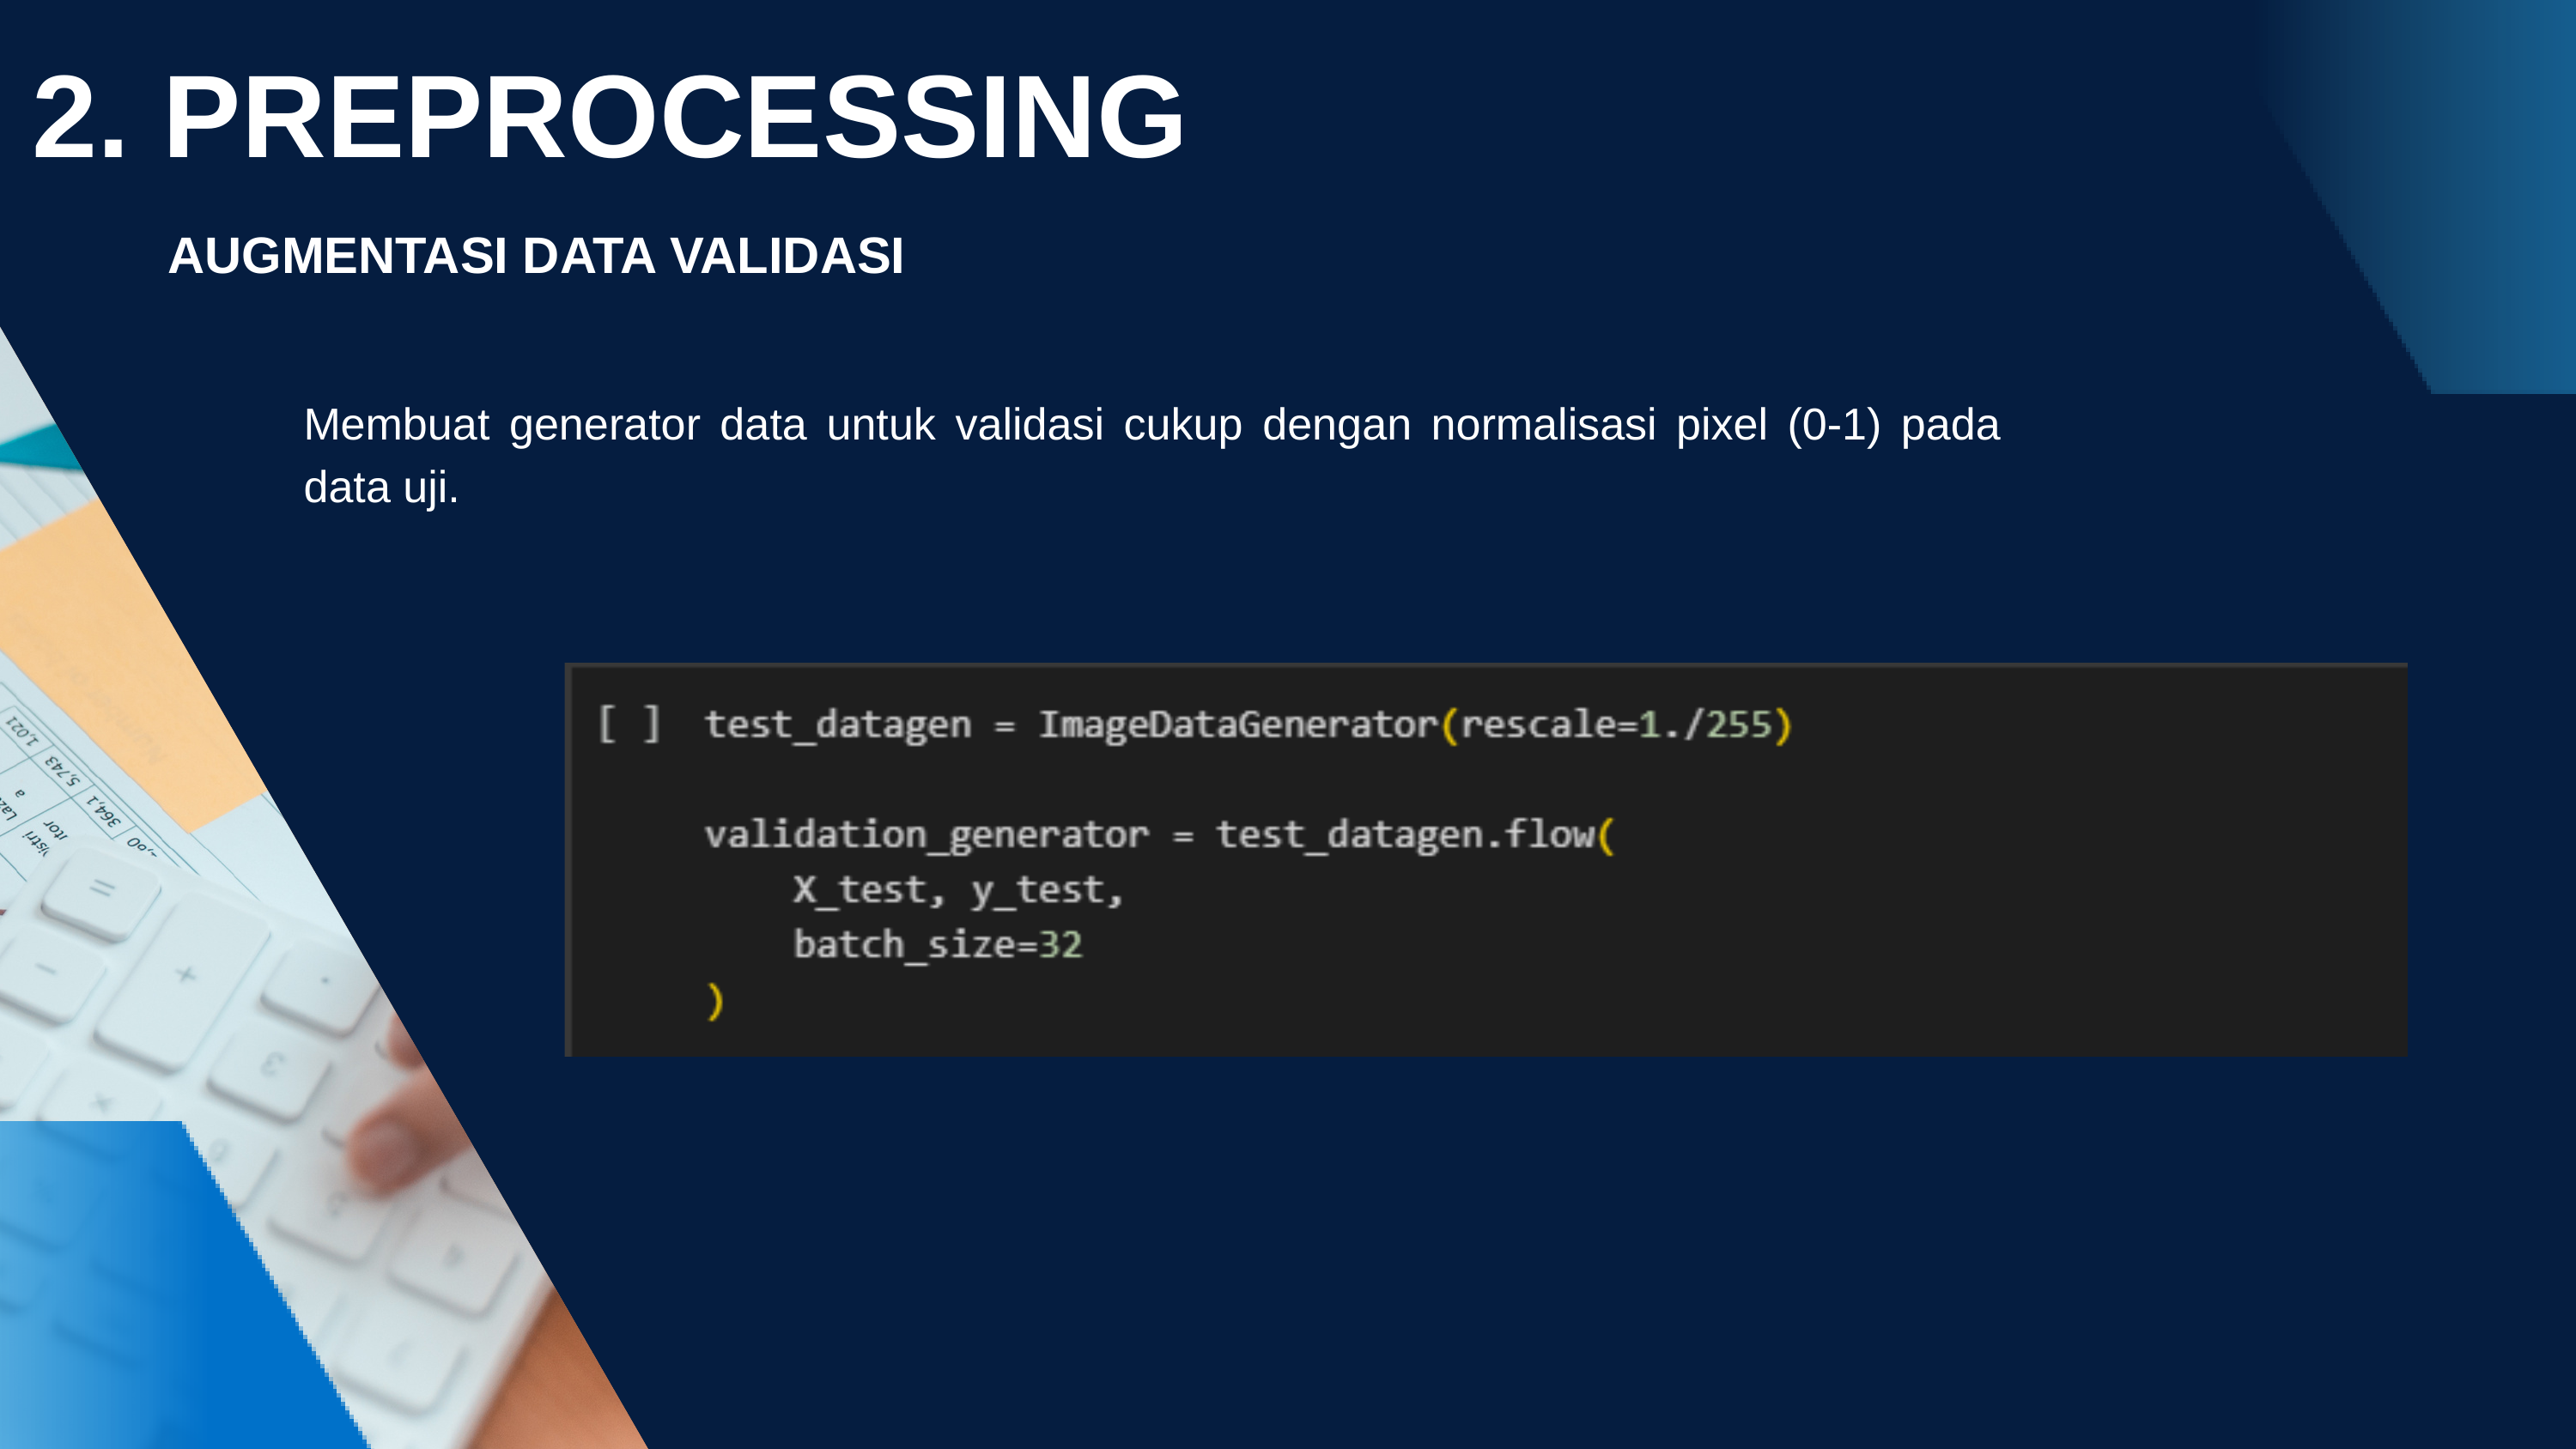

2. PREPROCESSING
AUGMENTASI DATA VALIDASI
Membuat generator data untuk validasi cukup dengan normalisasi pixel (0-1) pada data uji.